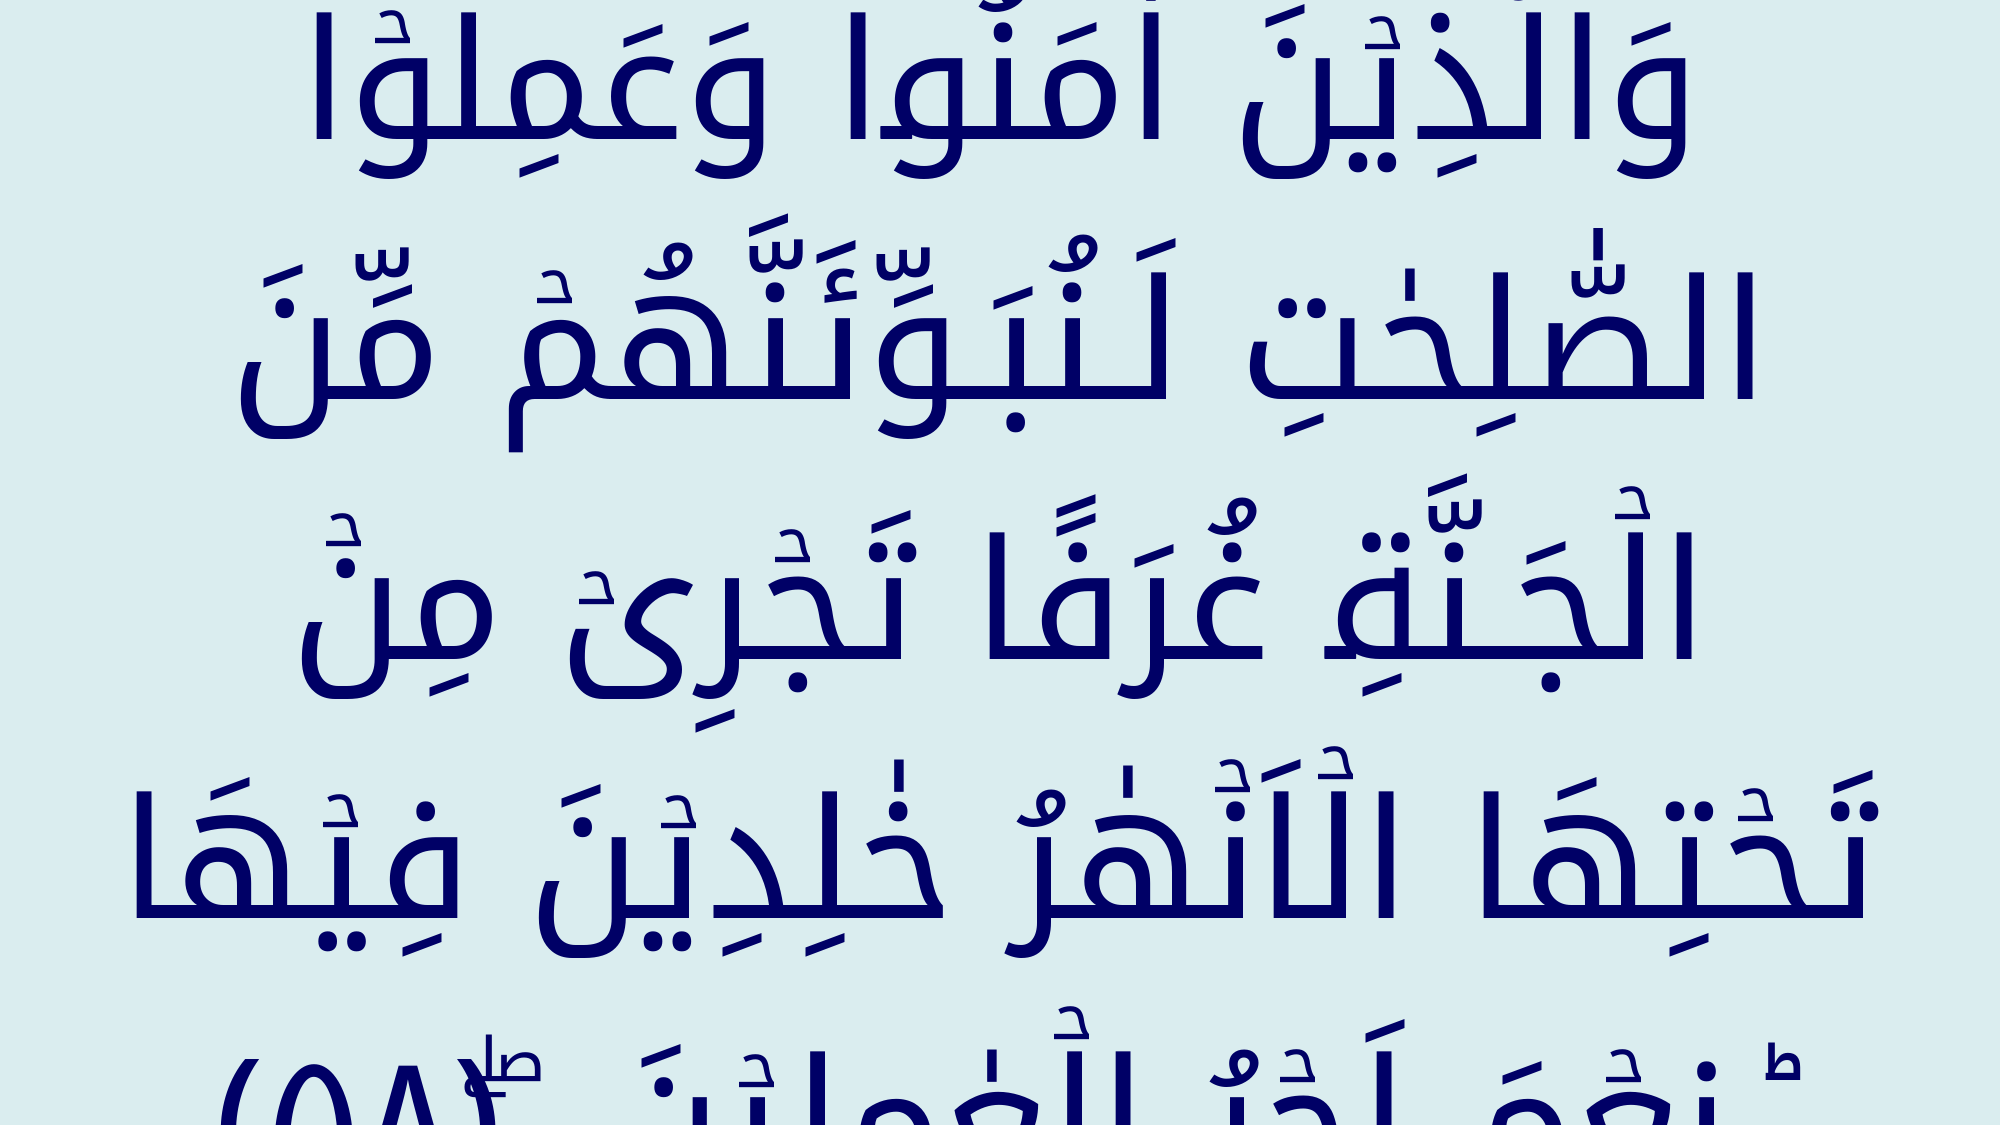

وَالَّذِيۡنَ اٰمَنُوا وَعَمِلُوۡا الصّٰلِحٰتِ لَـنُبَـوِّئَنَّهُمۡ مِّنَ الۡجَـنَّةِ غُرَفًا تَجۡرِىۡ مِنۡ تَحۡتِهَا الۡاَنۡهٰرُ خٰلِدِيۡنَ فِيۡهَا ‌ؕ نِعۡمَ اَجۡرُ الۡعٰمِلِيۡنَ  ‌ۖ‏﴿﻿۵۸﻿﴾